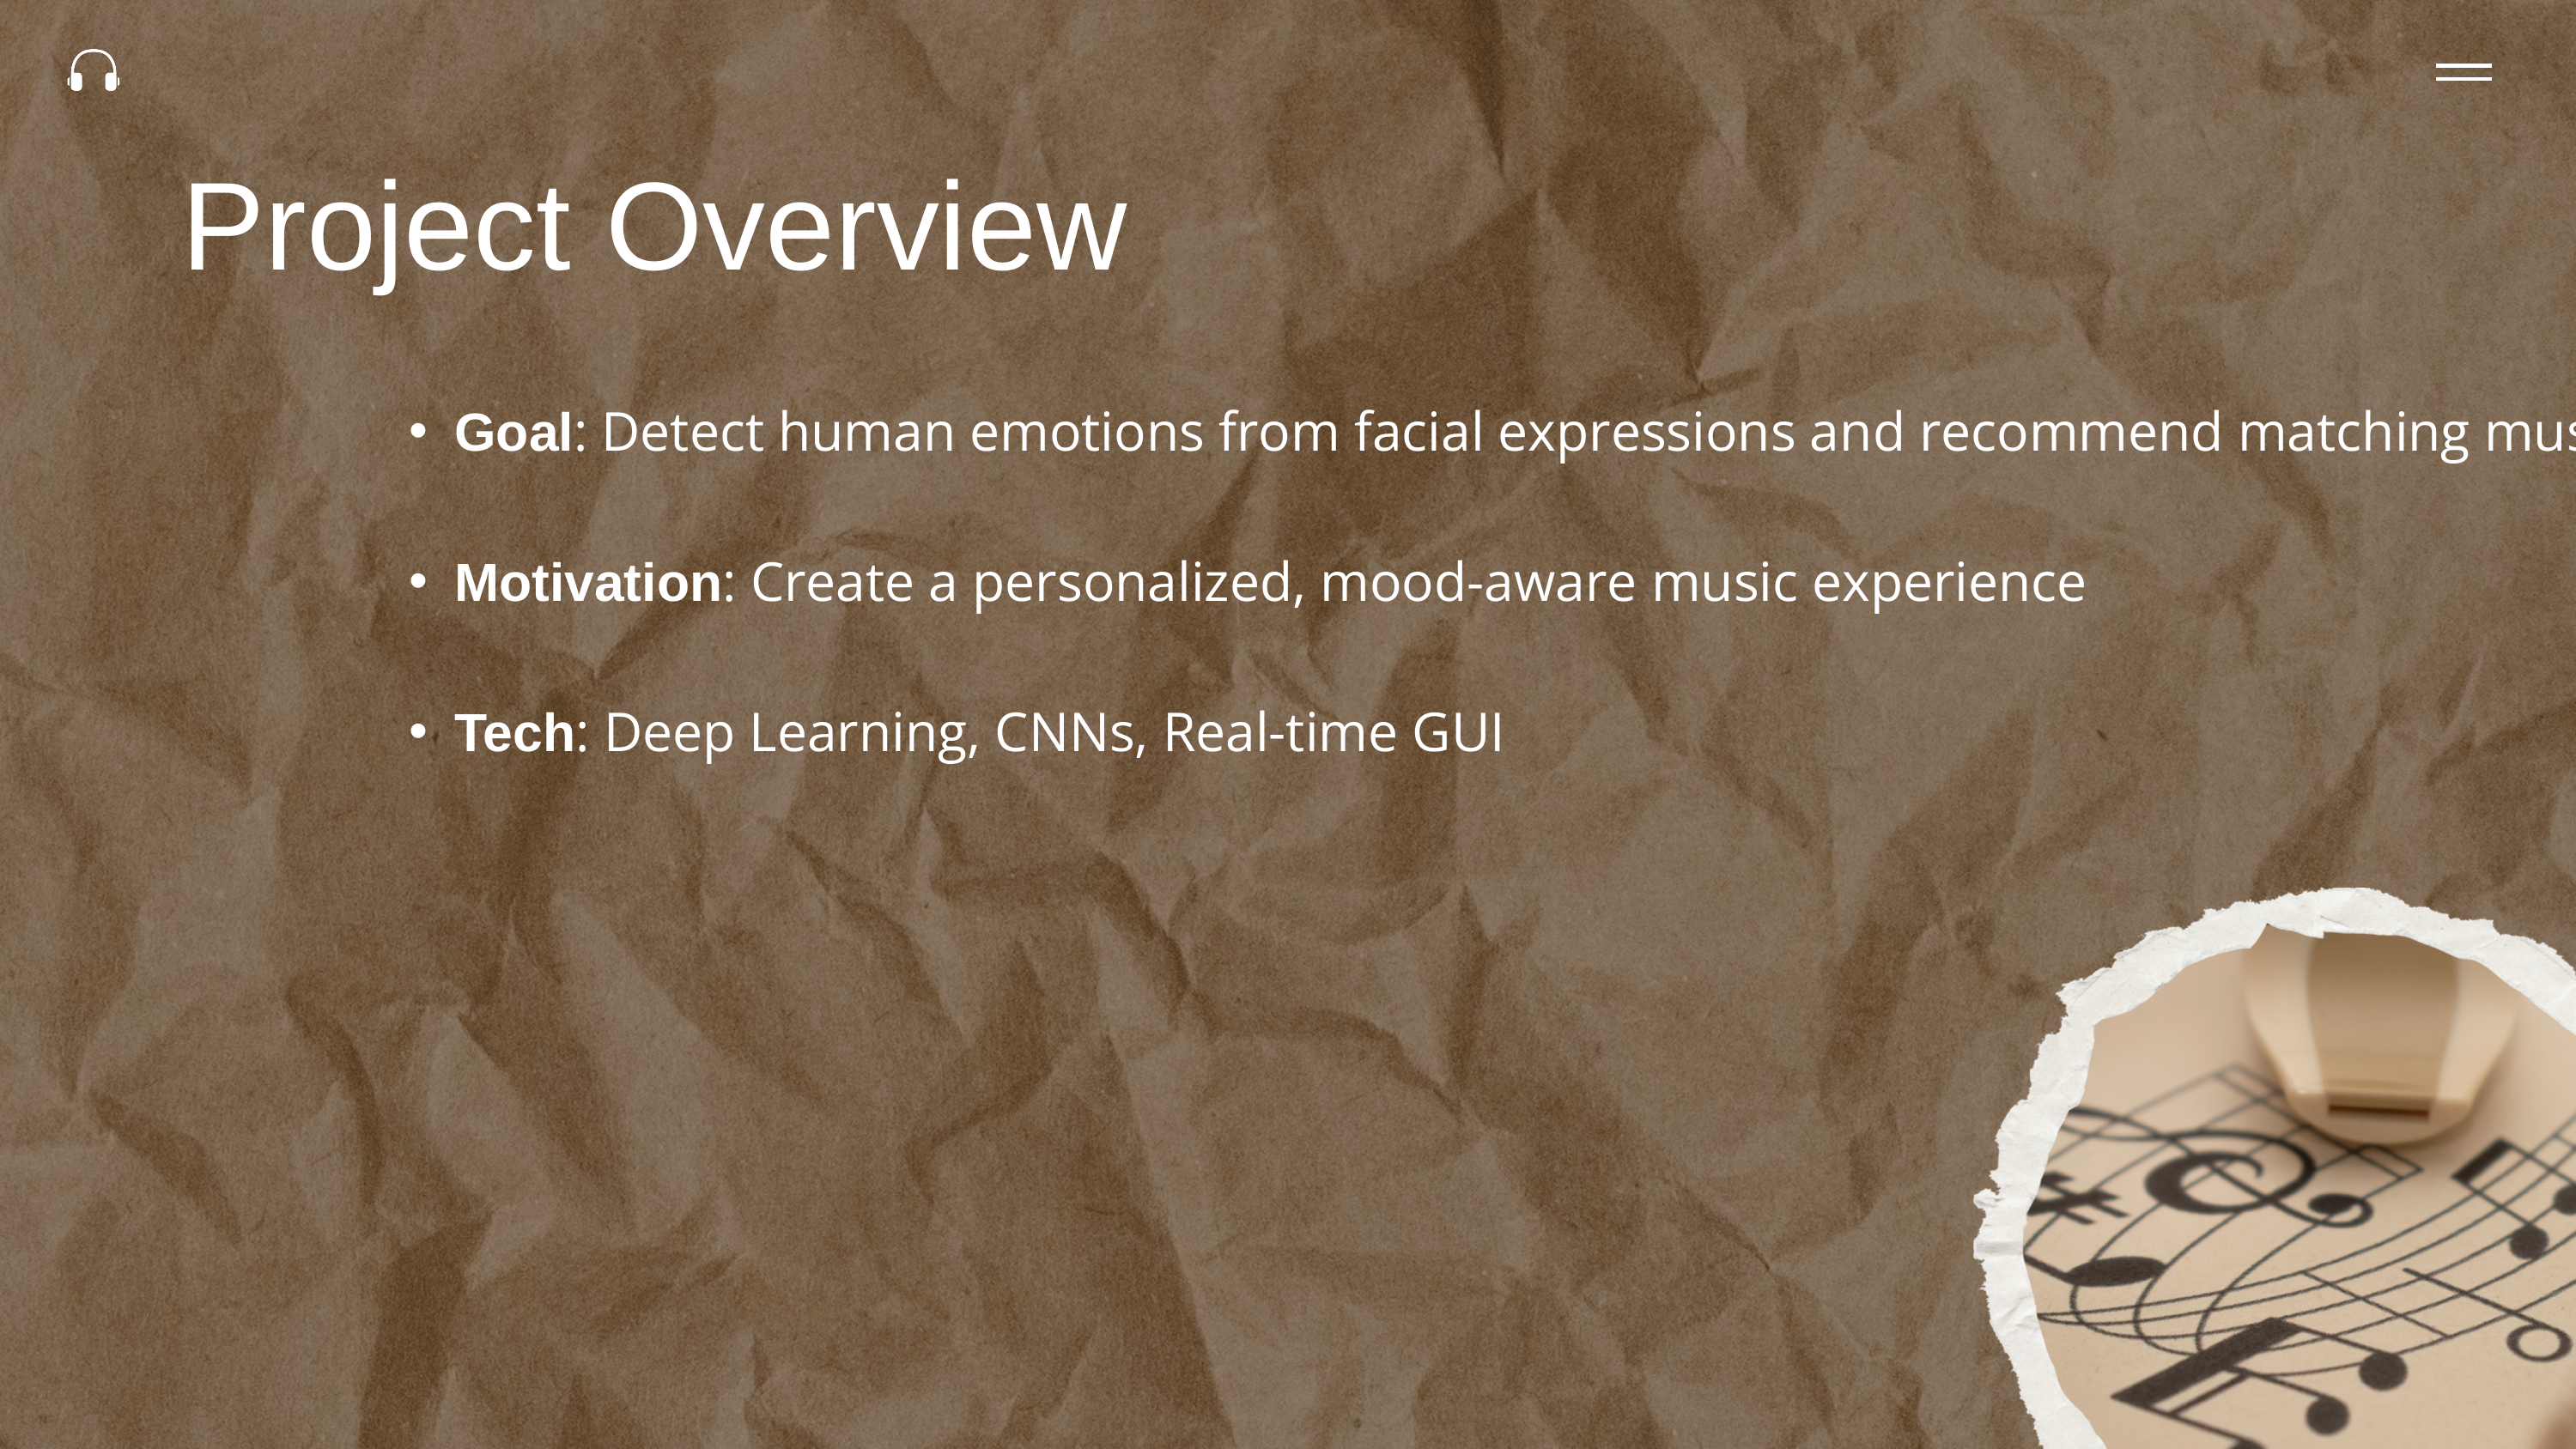

Project Overview

Goal: Detect human emotions from facial expressions and recommend matching music

Motivation: Create a personalized, mood-aware music experience

Tech: Deep Learning, CNNs, Real-time GUI